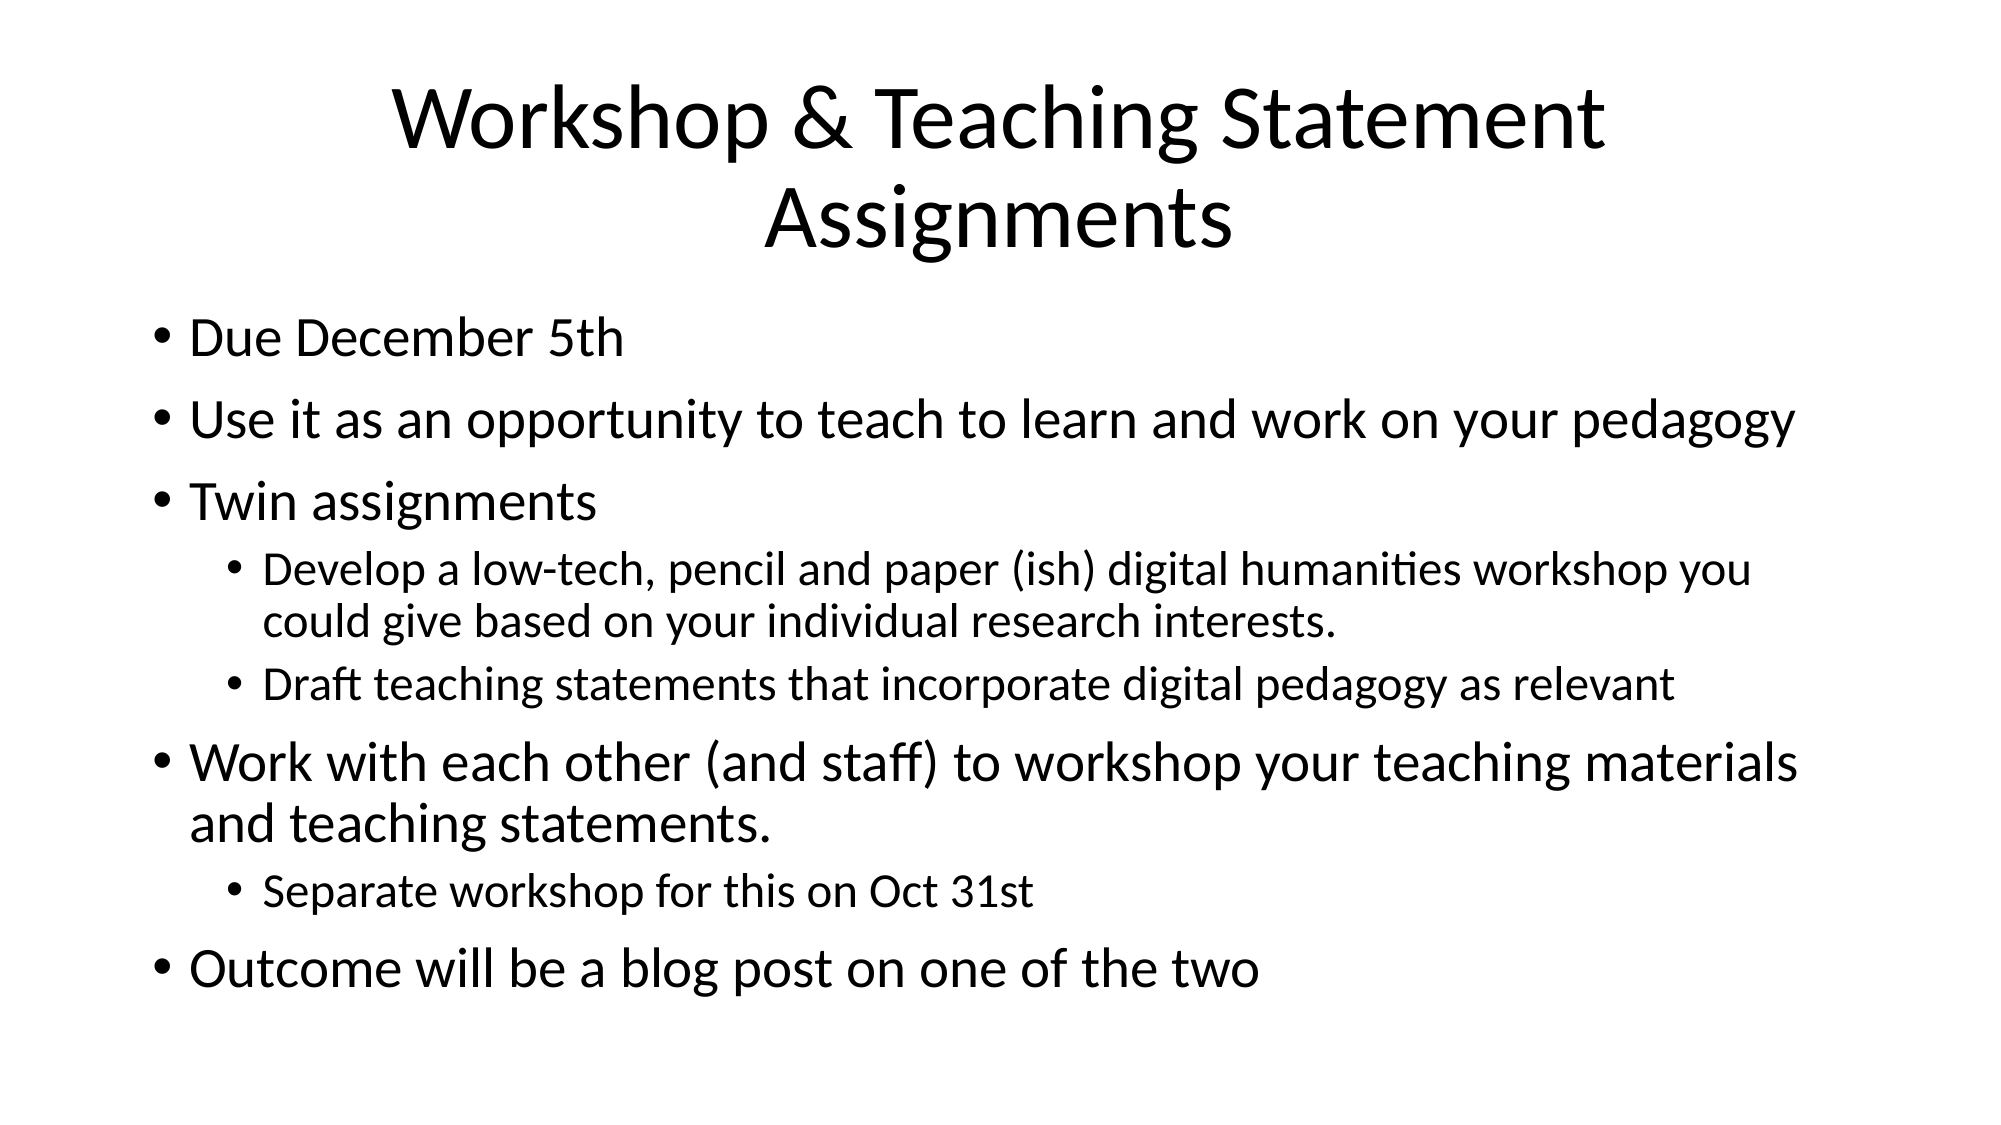

# Workshop & Teaching Statement Assignments
Due December 5th
Use it as an opportunity to teach to learn and work on your pedagogy
Twin assignments
Develop a low-tech, pencil and paper (ish) digital humanities workshop you could give based on your individual research interests.
Draft teaching statements that incorporate digital pedagogy as relevant
Work with each other (and staff) to workshop your teaching materials and teaching statements.
Separate workshop for this on Oct 31st
Outcome will be a blog post on one of the two